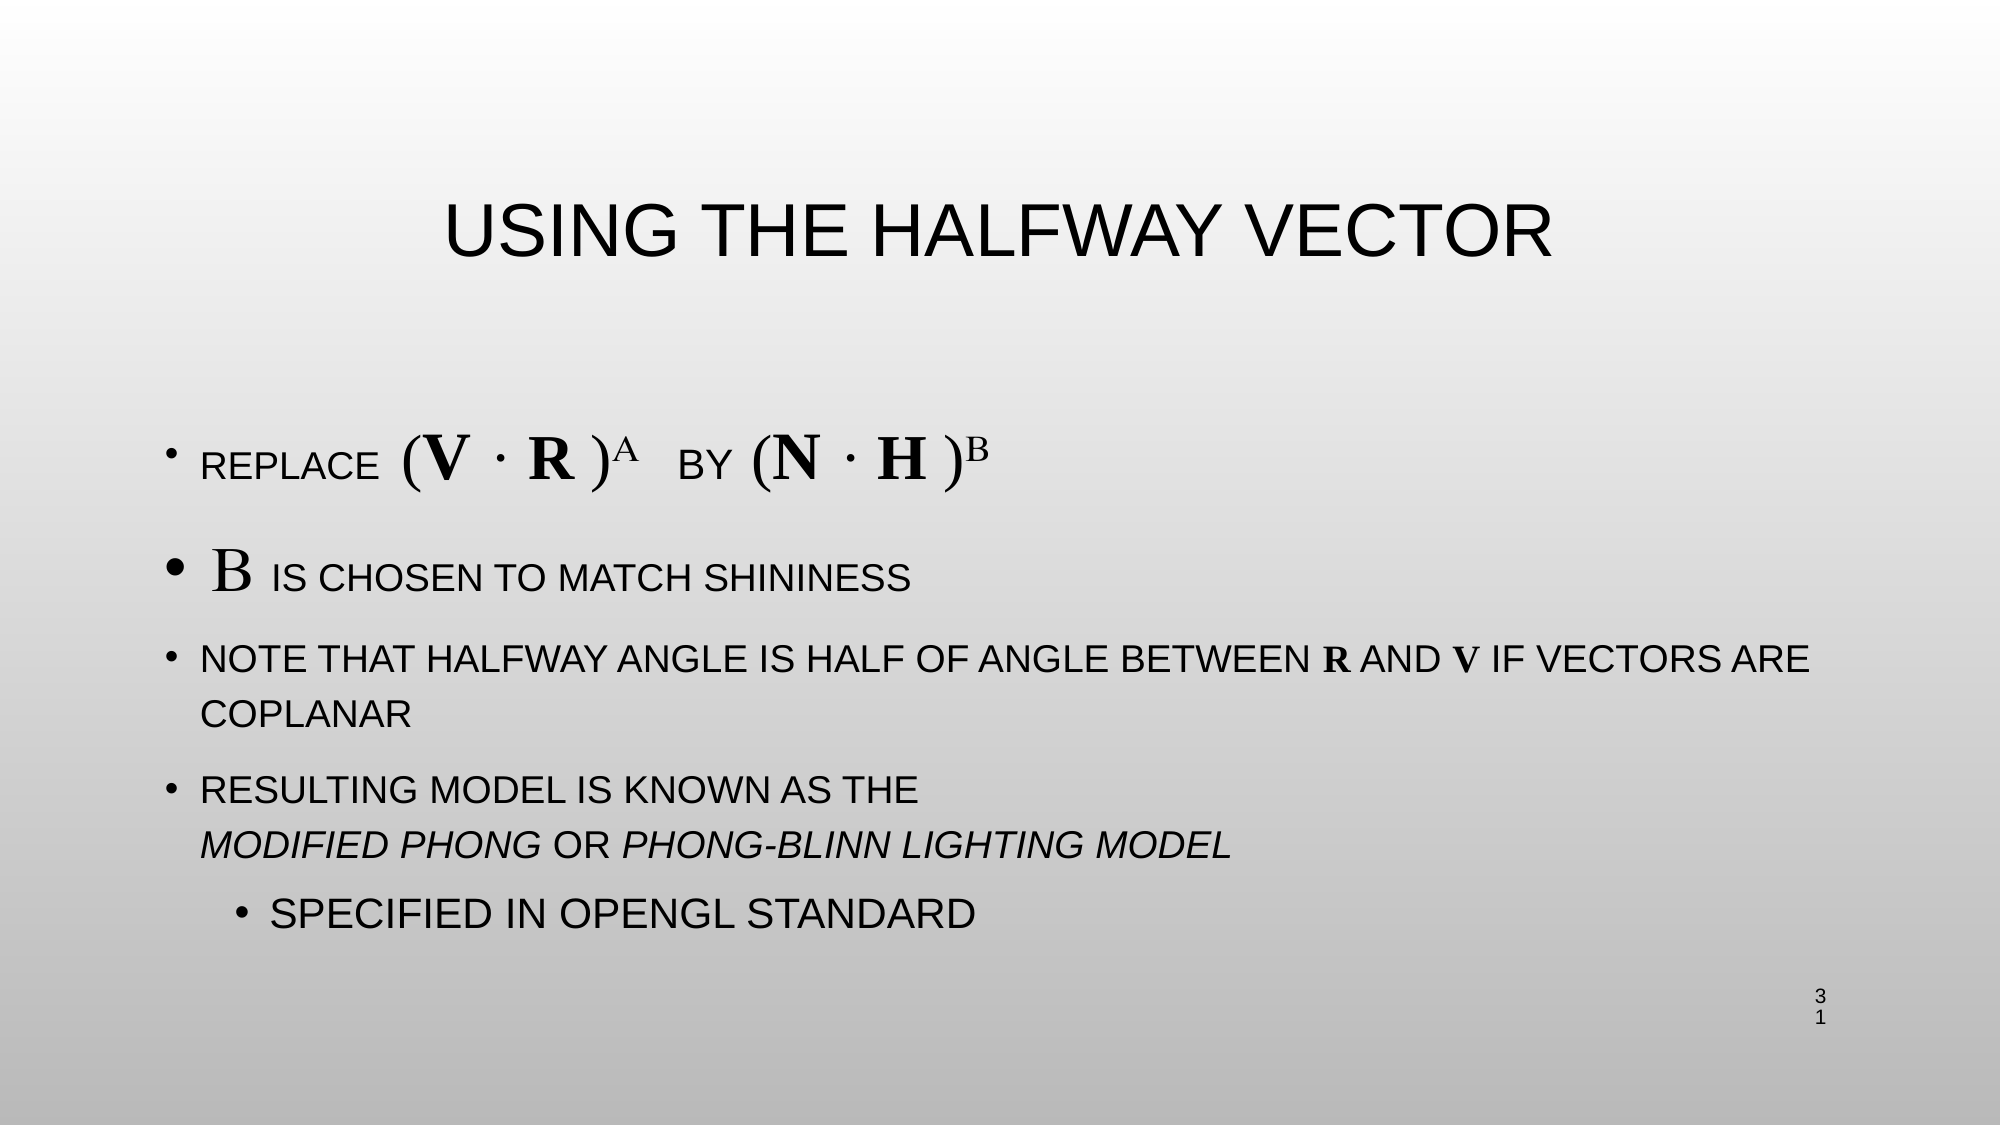

# Using the halfway vector
Replace  (v · r )α  by (n · h )β
 β is chosen to match shininess
Note that halfway angle is half of angle between r and v if vectors are coplanar
Resulting model is known as the
modified Phong or Phong-Blinn lighting model
Specified in OpenGL standard
31